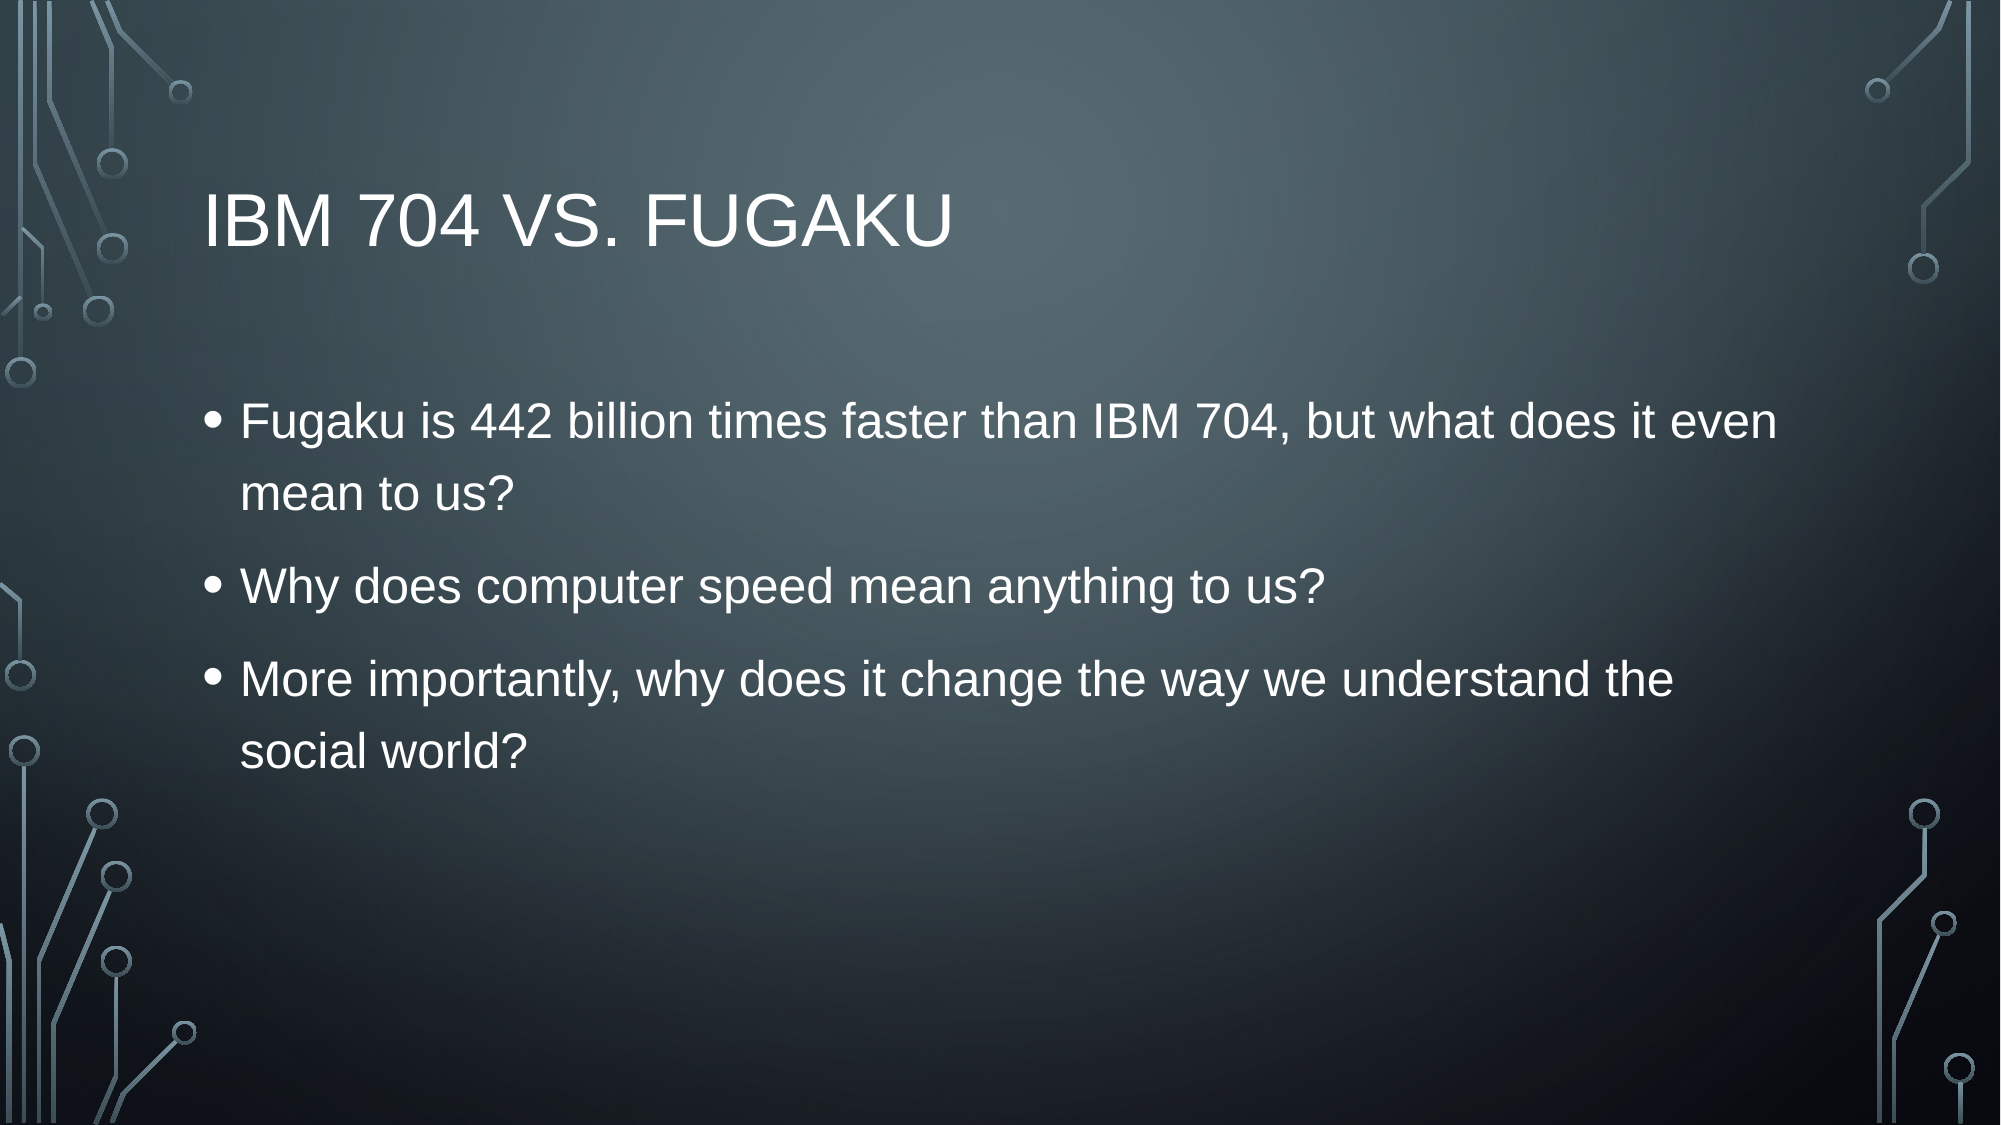

# IBM 704 vs. Fugaku
Fugaku is 442 billion times faster than IBM 704, but what does it even mean to us?
Why does computer speed mean anything to us?
More importantly, why does it change the way we understand the social world?